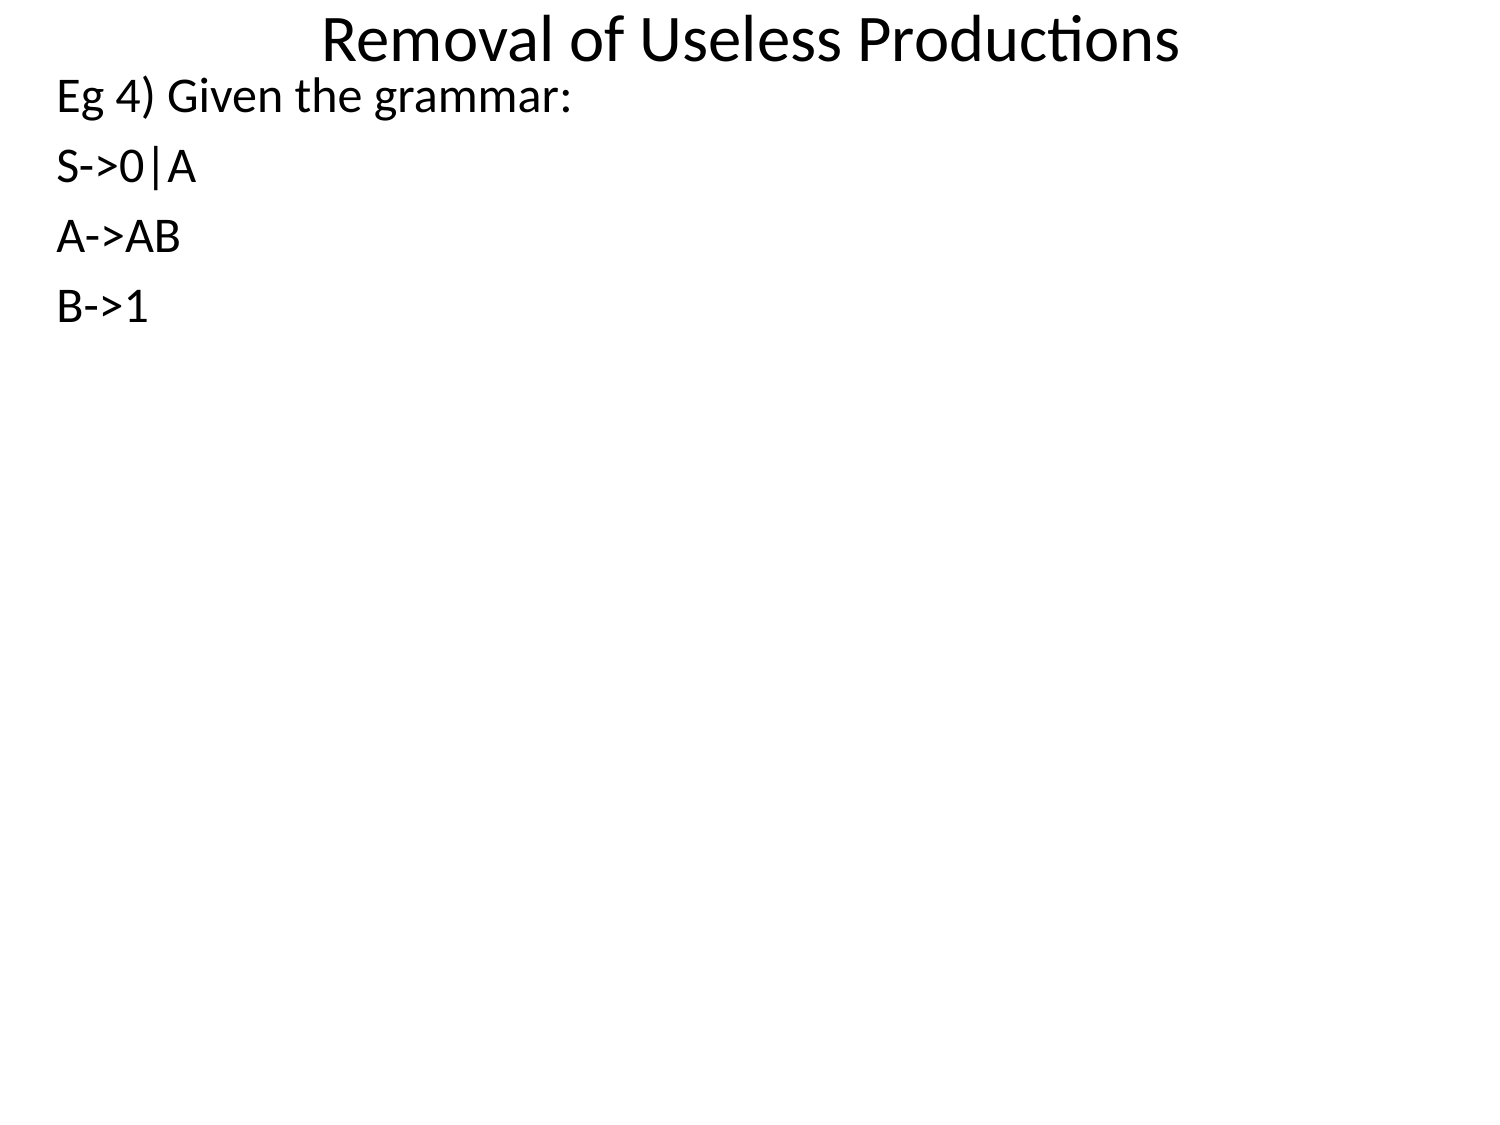

# Removal of Useless Productions
Eg 4) Given the grammar:
S->0|A
A->AB
B->1